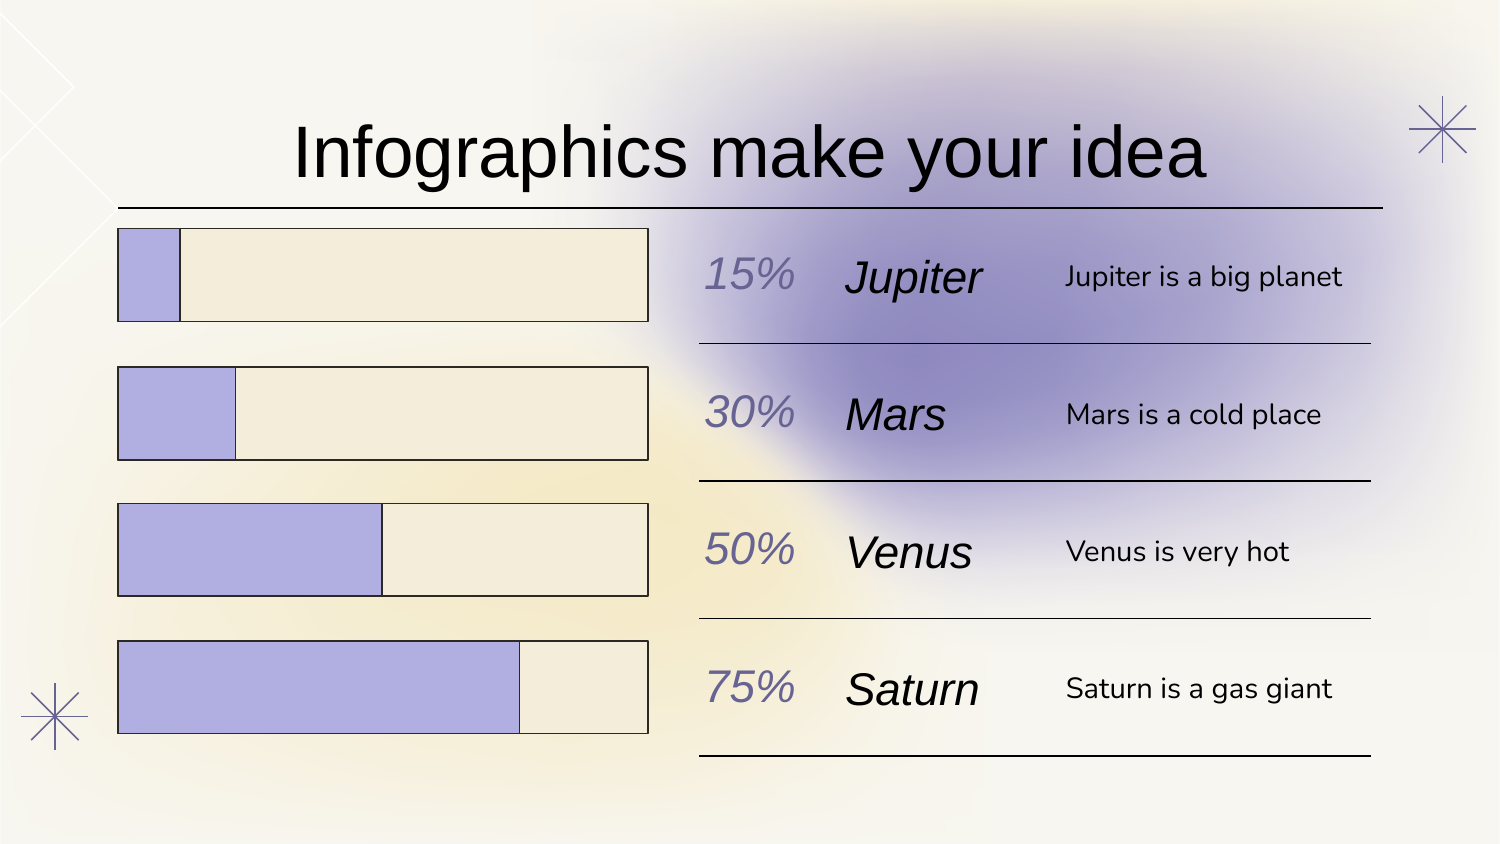

# Infographics make your idea
15%
Jupiter
Jupiter is a big planet

30%
Mars
Mars is a cold place

50%
Venus
Venus is very hot
75%
Saturn
Saturn is a gas giant